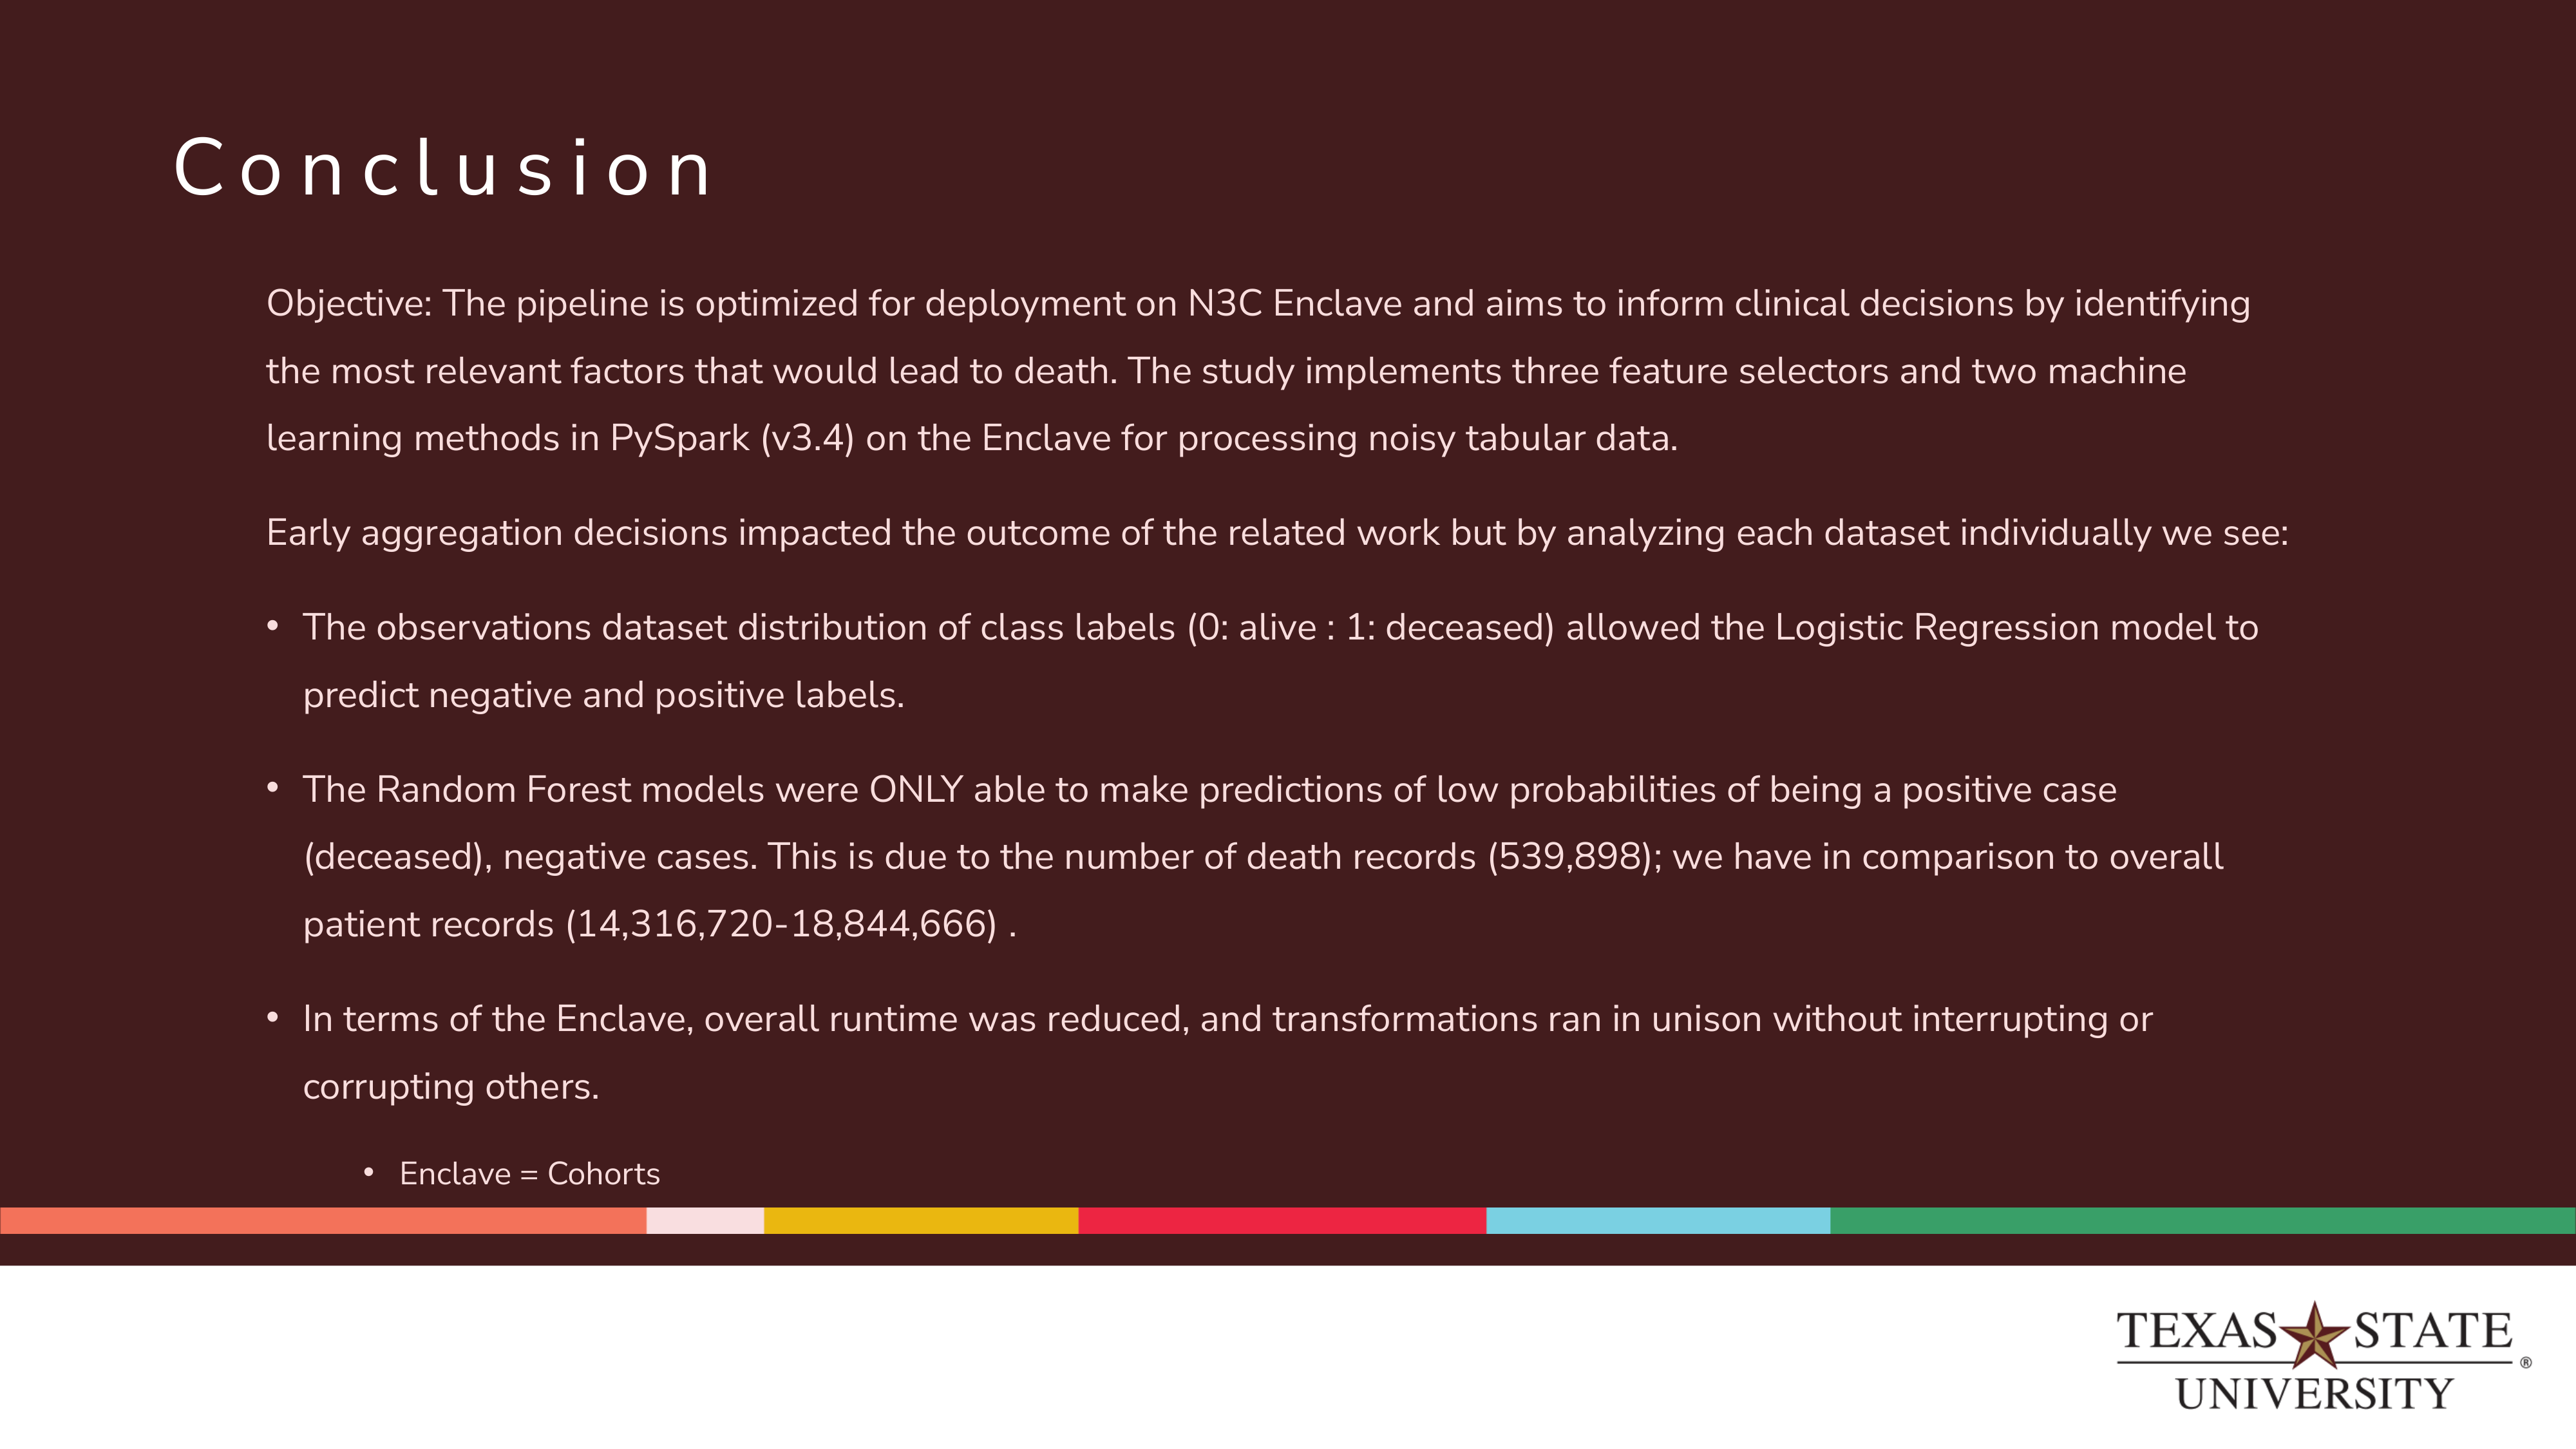

# Conclusion
Objective: The pipeline is optimized for deployment on N3C Enclave and aims to inform clinical decisions by identifying the most relevant factors that would lead to death. The study implements three feature selectors and two machine learning methods in PySpark (v3.4) on the Enclave for processing noisy tabular data.
Early aggregation decisions impacted the outcome of the related work but by analyzing each dataset individually we see:
The observations dataset distribution of class labels (0: alive : 1: deceased) allowed the Logistic Regression model to predict negative and positive labels.
The Random Forest models were ONLY able to make predictions of low probabilities of being a positive case (deceased), negative cases. This is due to the number of death records (539,898); we have in comparison to overall patient records (14,316,720-18,844,666) .
In terms of the Enclave, overall runtime was reduced, and transformations ran in unison without interrupting or corrupting others.
Enclave = Cohorts